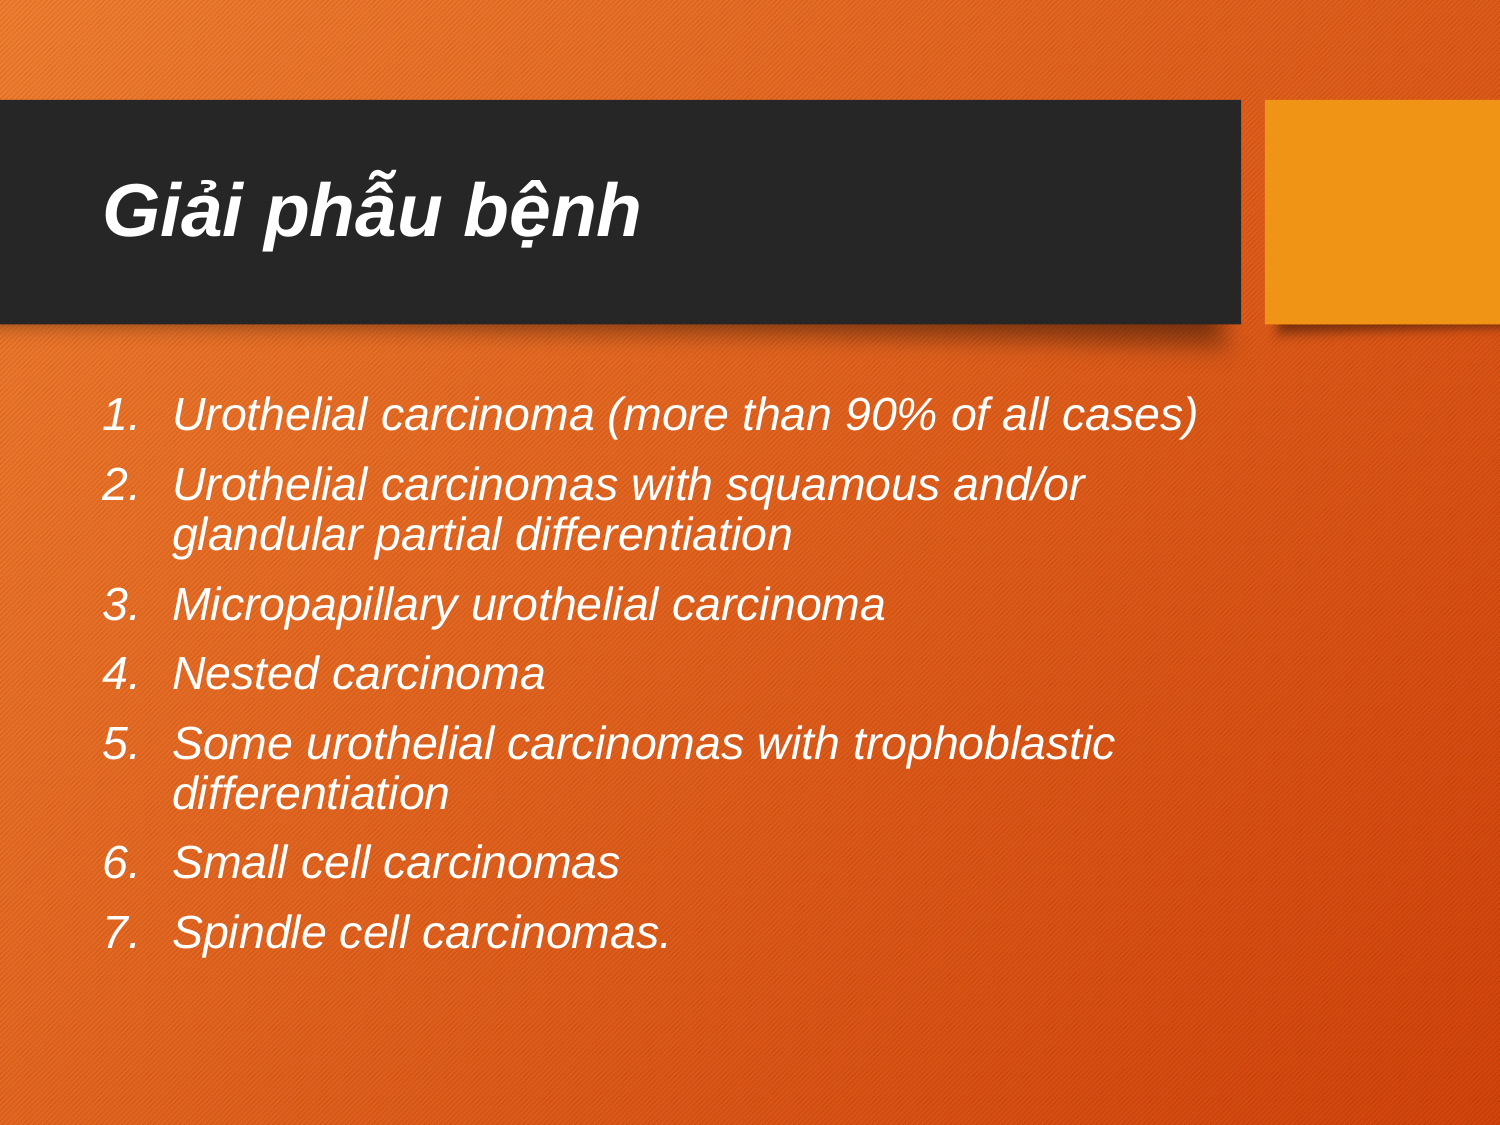

# Giải phẫu bệnh
Urothelial carcinoma (more than 90% of all cases)
Urothelial carcinomas with squamous and/or glandular partial differentiation
Micropapillary urothelial carcinoma
Nested carcinoma
Some urothelial carcinomas with trophoblastic differentiation
Small cell carcinomas
Spindle cell carcinomas.